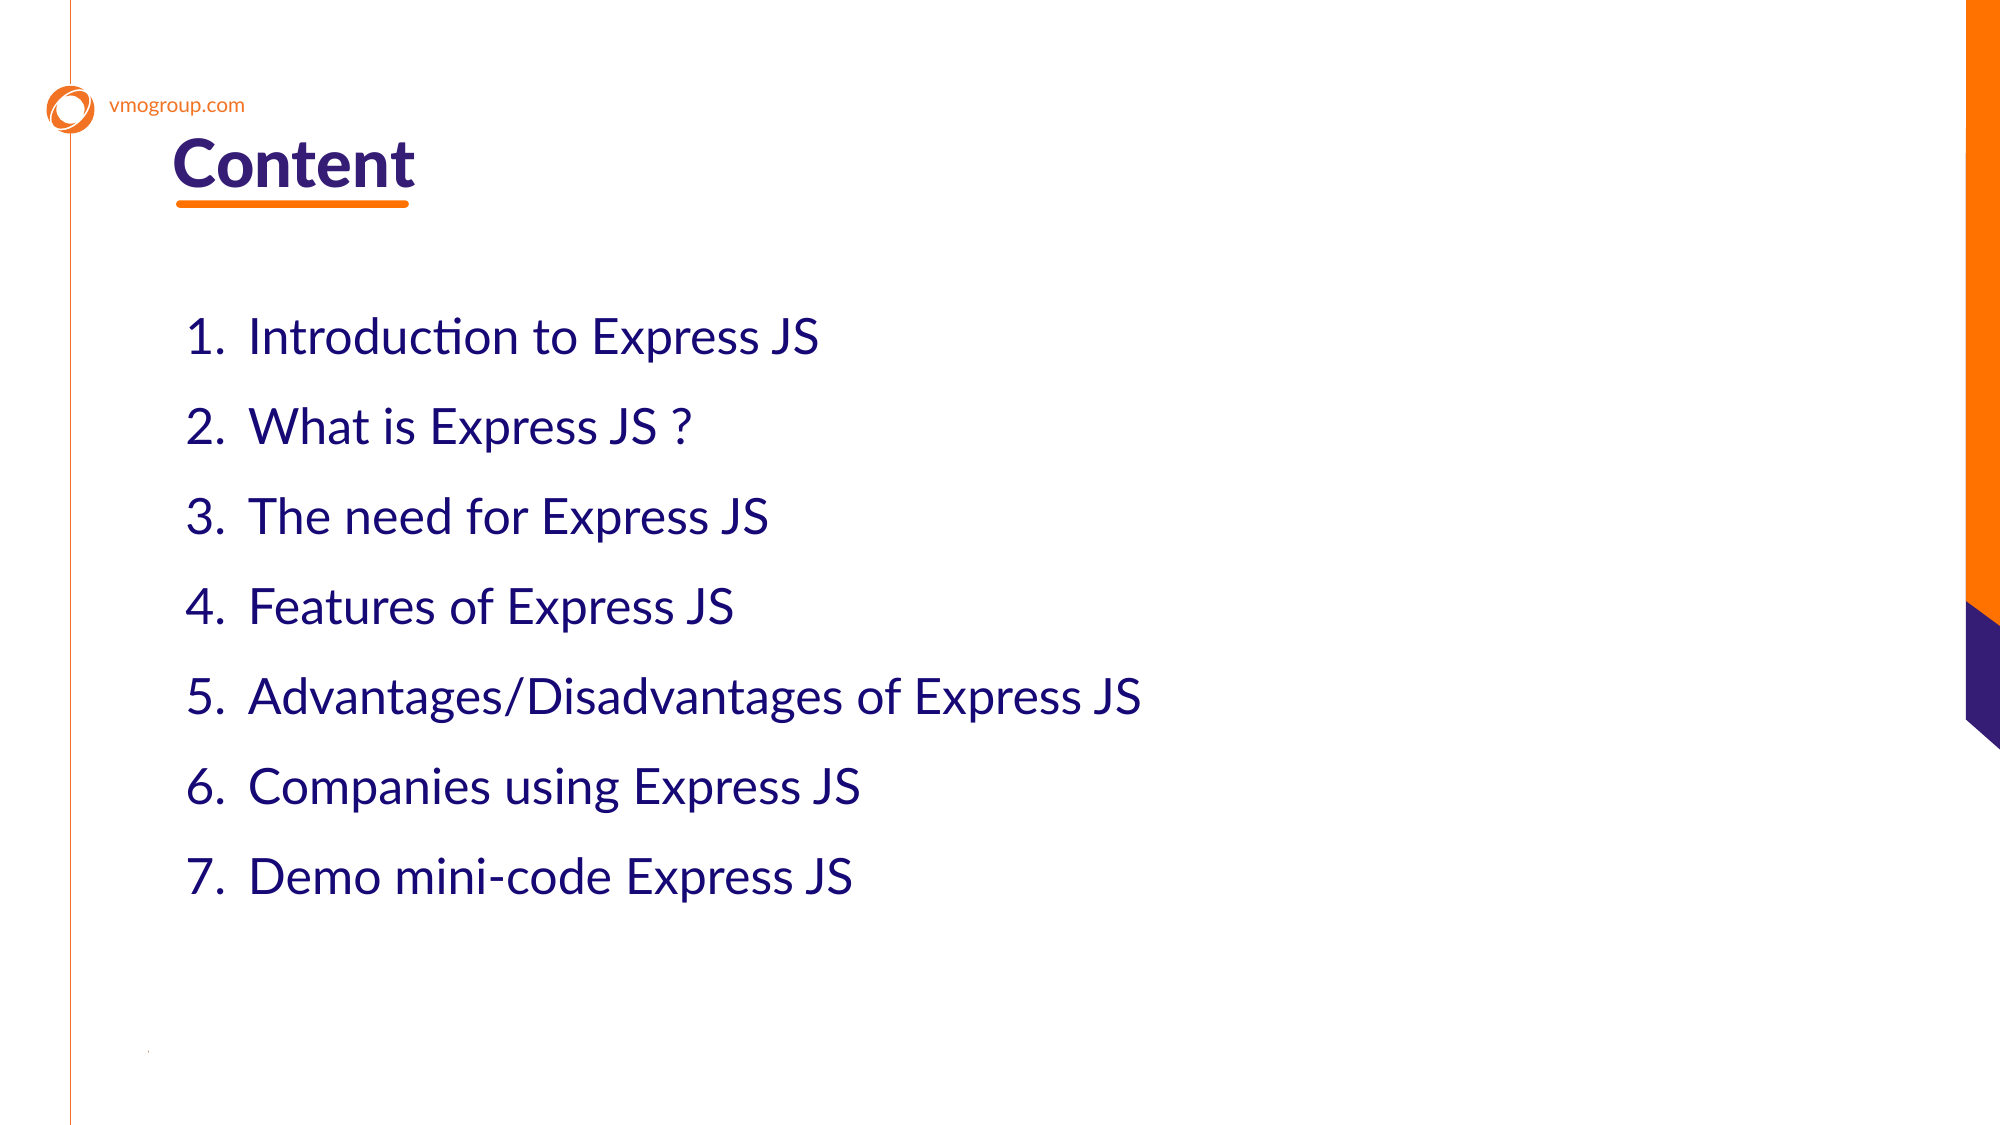

Content
Introduction to Express JS
What is Express JS ?
The need for Express JS
Features of Express JS
Advantages/Disadvantages of Express JS
Companies using Express JS
Demo mini-code Express JS